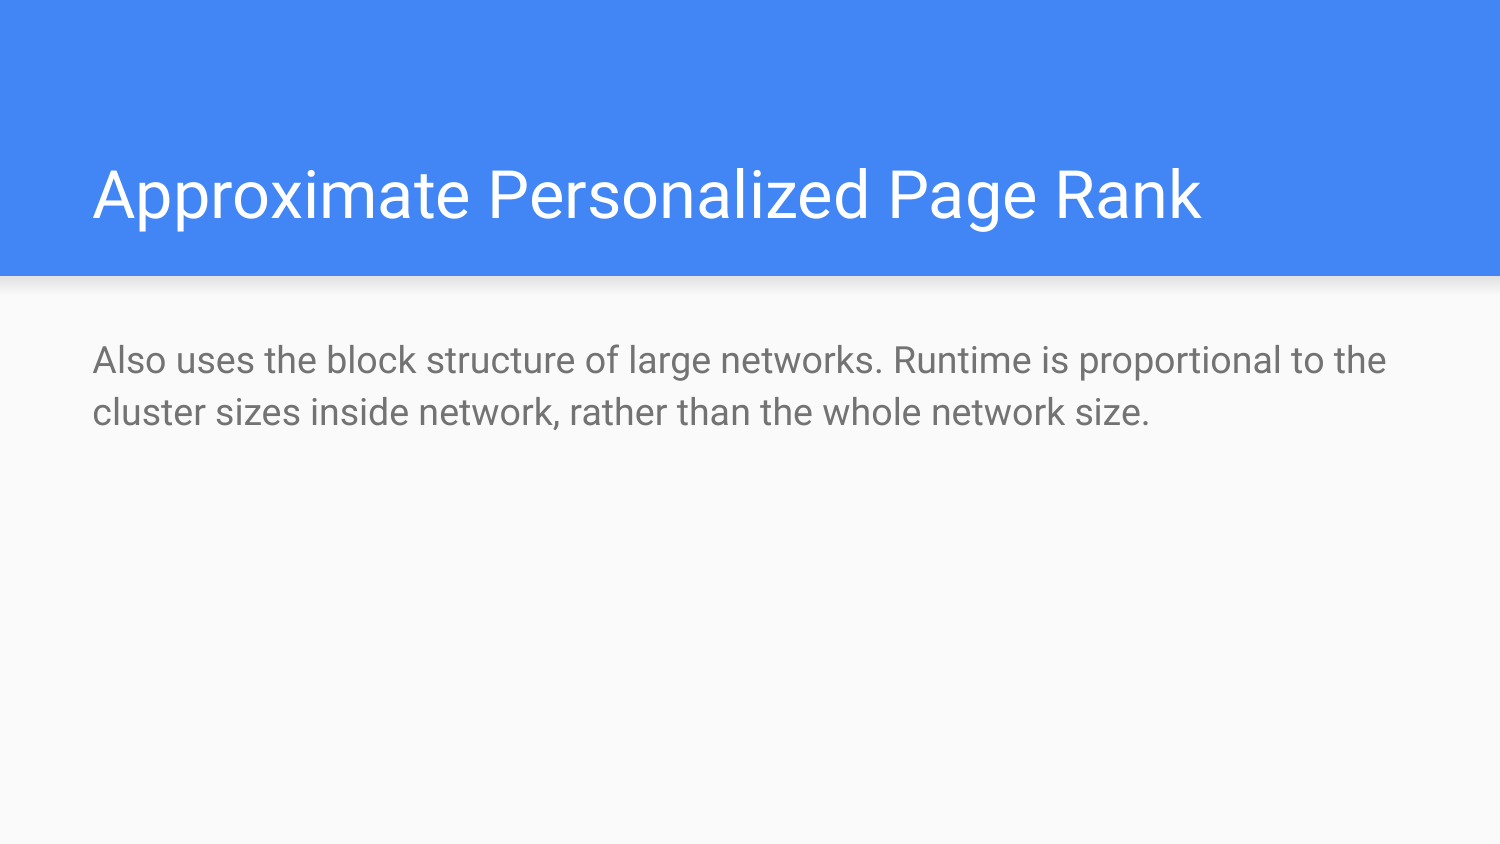

# Approximate Personalized Page Rank
Also uses the block structure of large networks. Runtime is proportional to the cluster sizes inside network, rather than the whole network size.